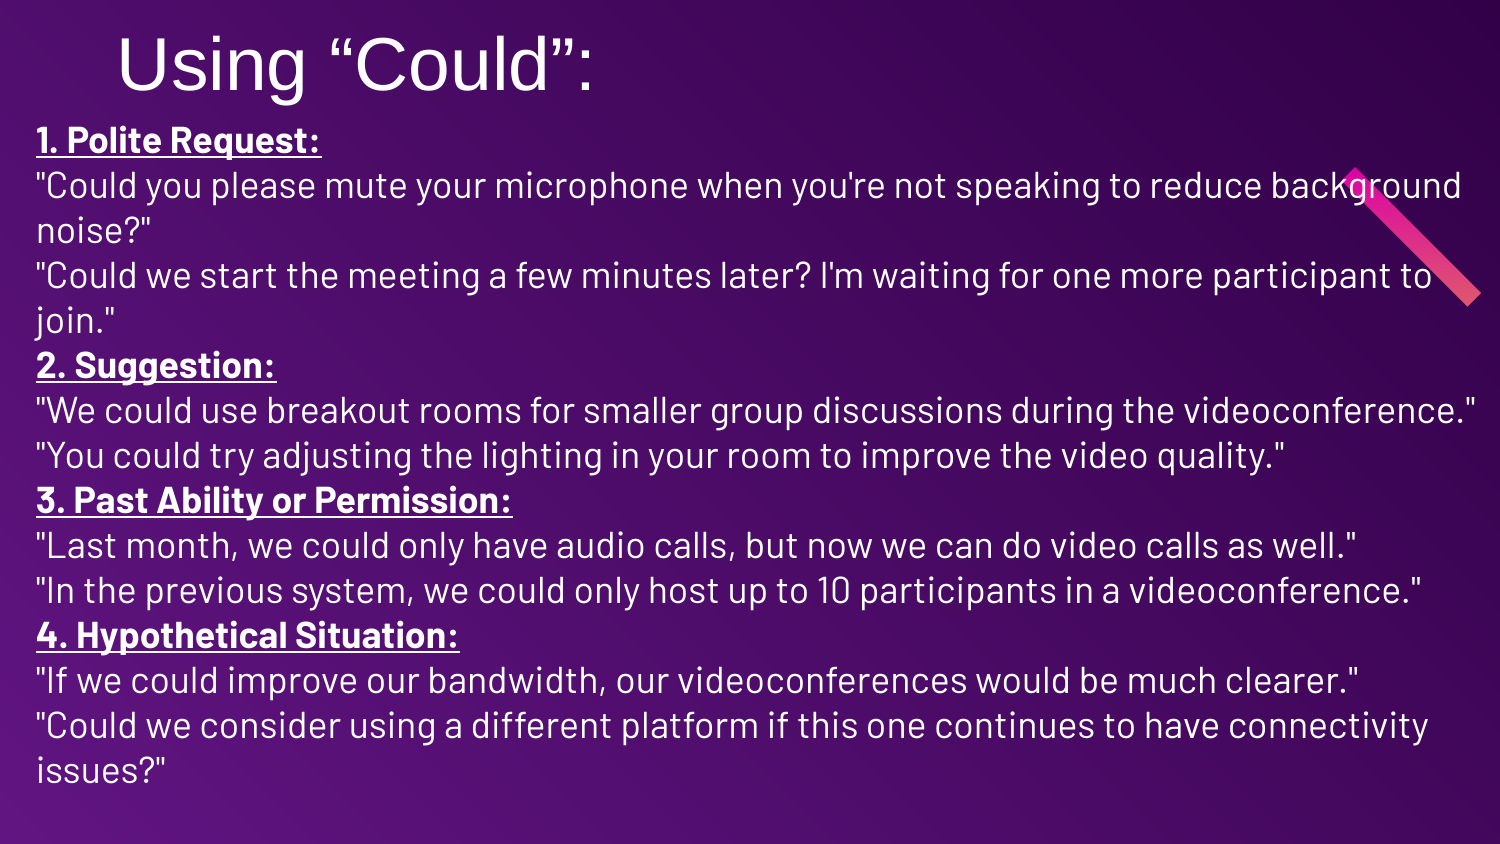

# Using “Could”:

1. Polite Request:
"Could you please mute your microphone when you're not speaking to reduce background noise?"
"Could we start the meeting a few minutes later? I'm waiting for one more participant to join."
2. Suggestion:
"We could use breakout rooms for smaller group discussions during the videoconference."
"You could try adjusting the lighting in your room to improve the video quality."
3. Past Ability or Permission:
"Last month, we could only have audio calls, but now we can do video calls as well."
"In the previous system, we could only host up to 10 participants in a videoconference."
4. Hypothetical Situation:
"If we could improve our bandwidth, our videoconferences would be much clearer."
"Could we consider using a different platform if this one continues to have connectivity issues?"